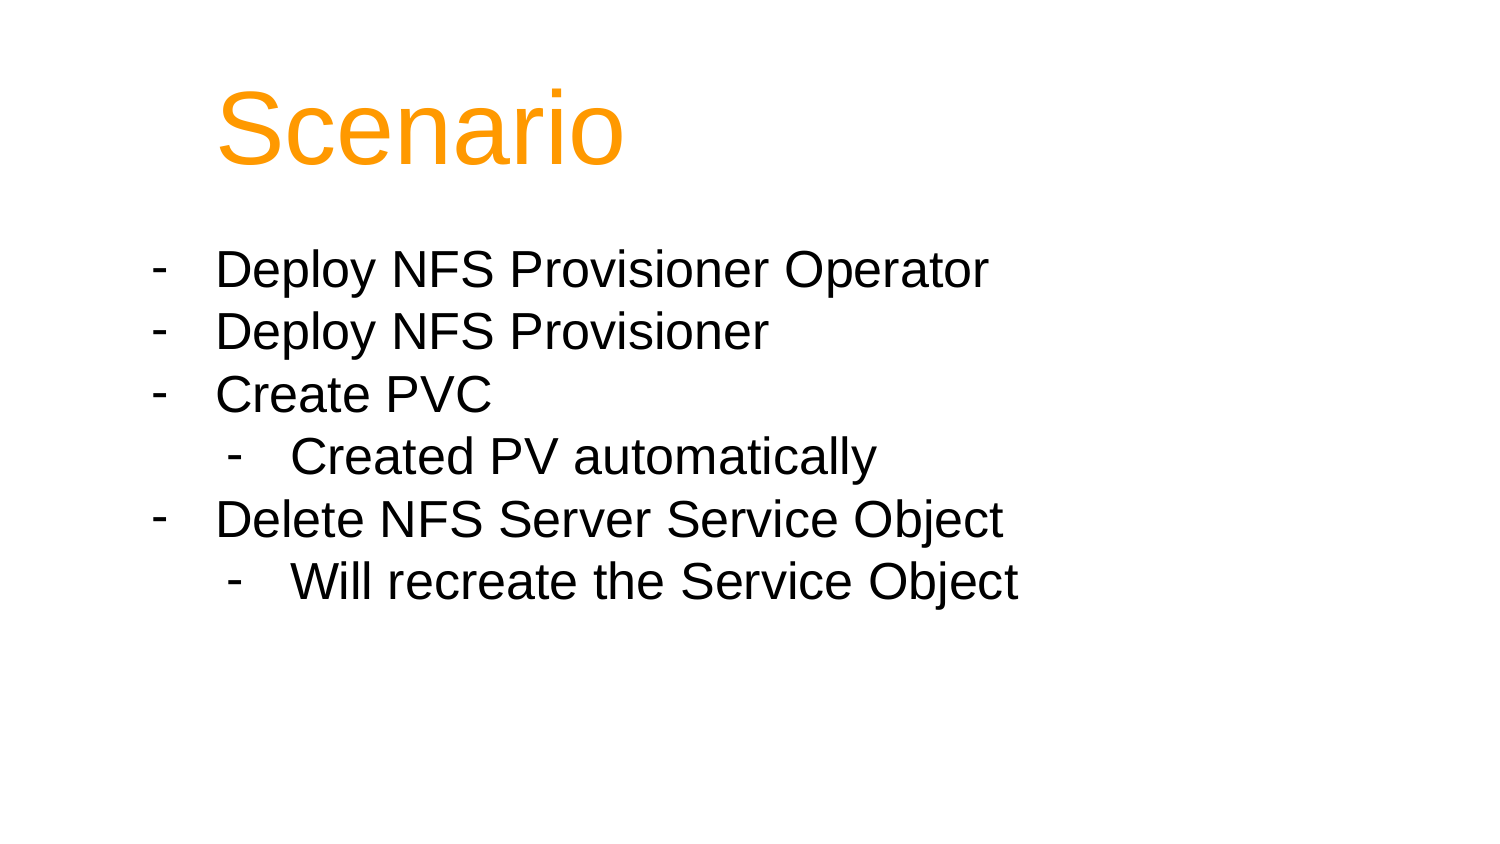

Scenario

Deploy NFS Provisioner Operator
Deploy NFS Provisioner
Create PVC
Created PV automatically
Delete NFS Server Service Object
Will recreate the Service Object